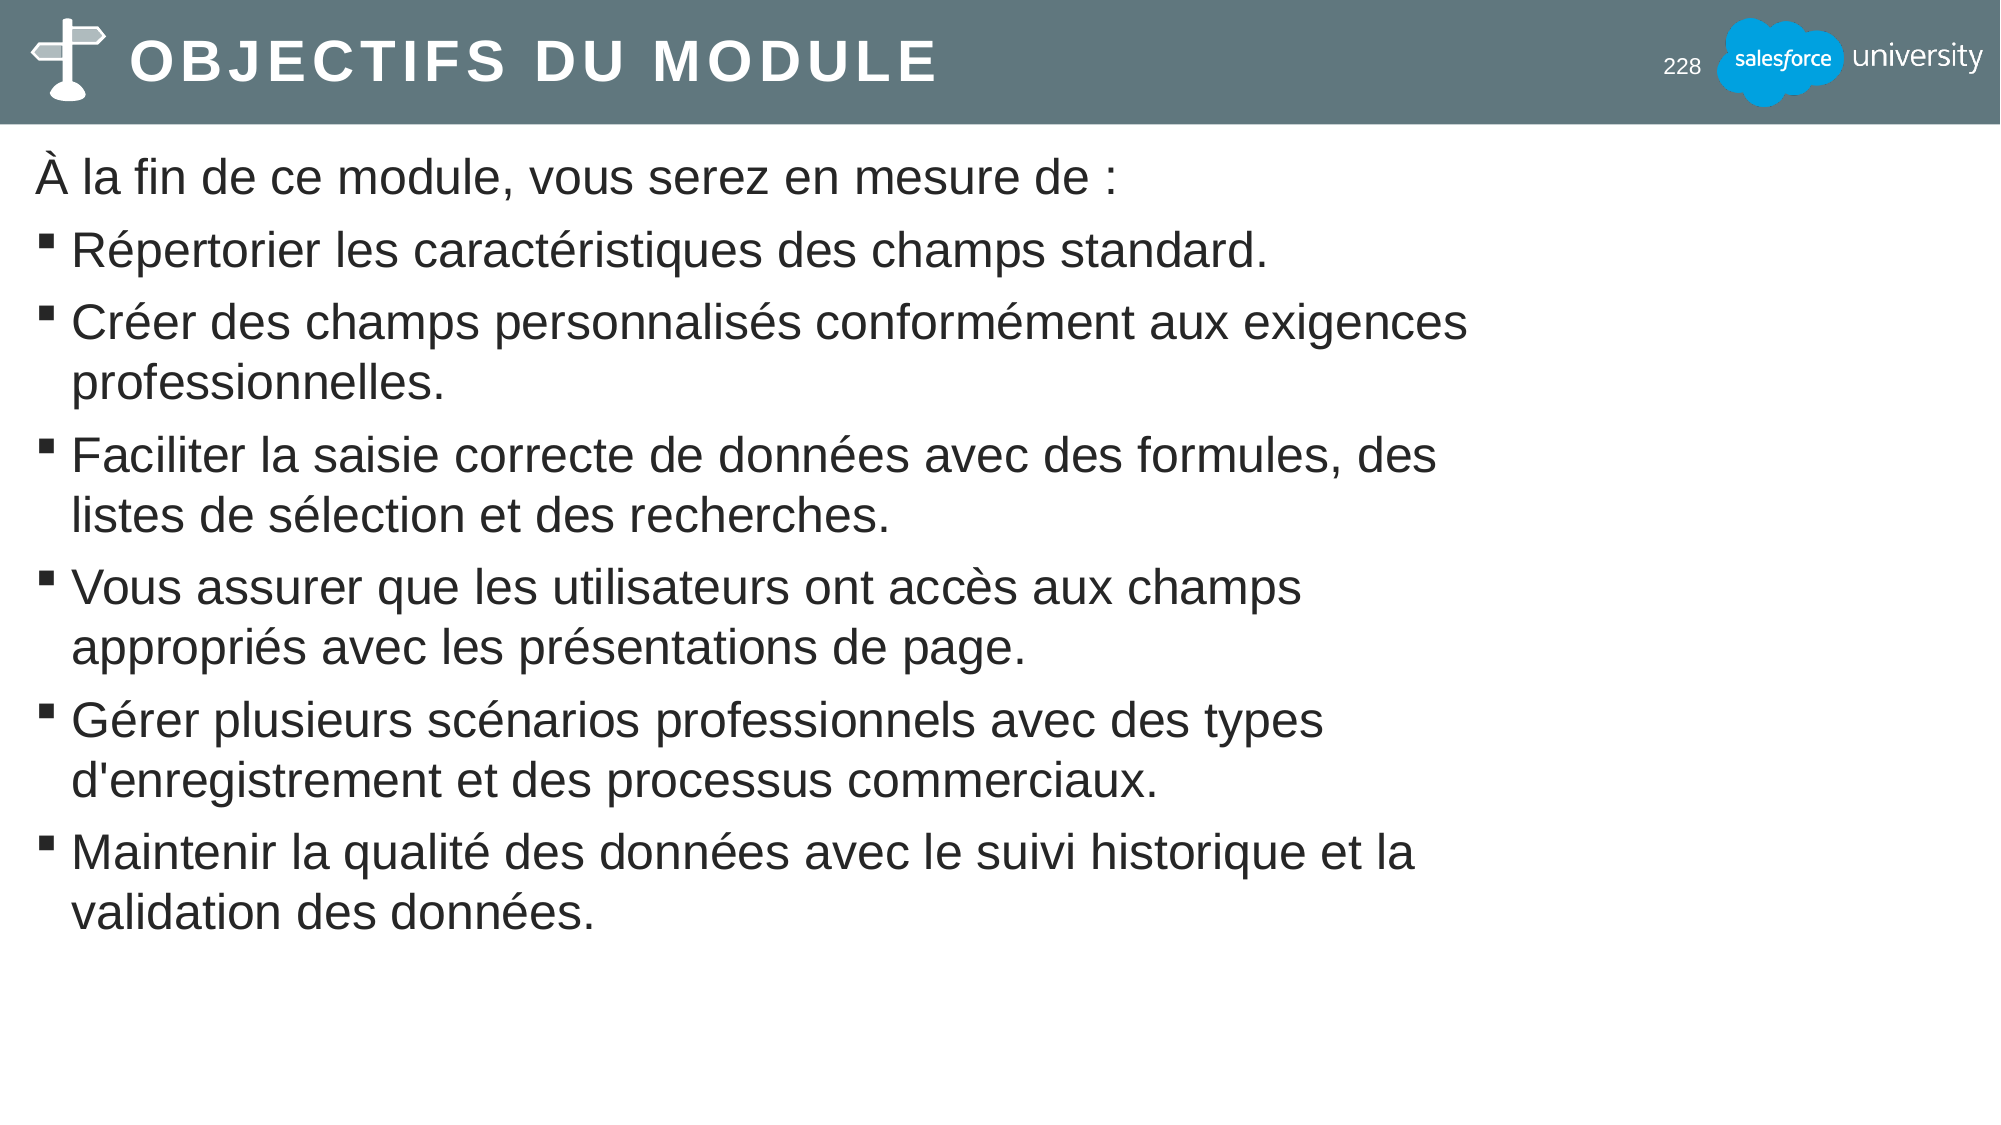

# Objectifs du module
228
À la fin de ce module, vous serez en mesure de :
Répertorier les caractéristiques des champs standard.
Créer des champs personnalisés conformément aux exigences professionnelles.
Faciliter la saisie correcte de données avec des formules, des listes de sélection et des recherches.
Vous assurer que les utilisateurs ont accès aux champs appropriés avec les présentations de page.
Gérer plusieurs scénarios professionnels avec des types d'enregistrement et des processus commerciaux.
Maintenir la qualité des données avec le suivi historique et la validation des données.